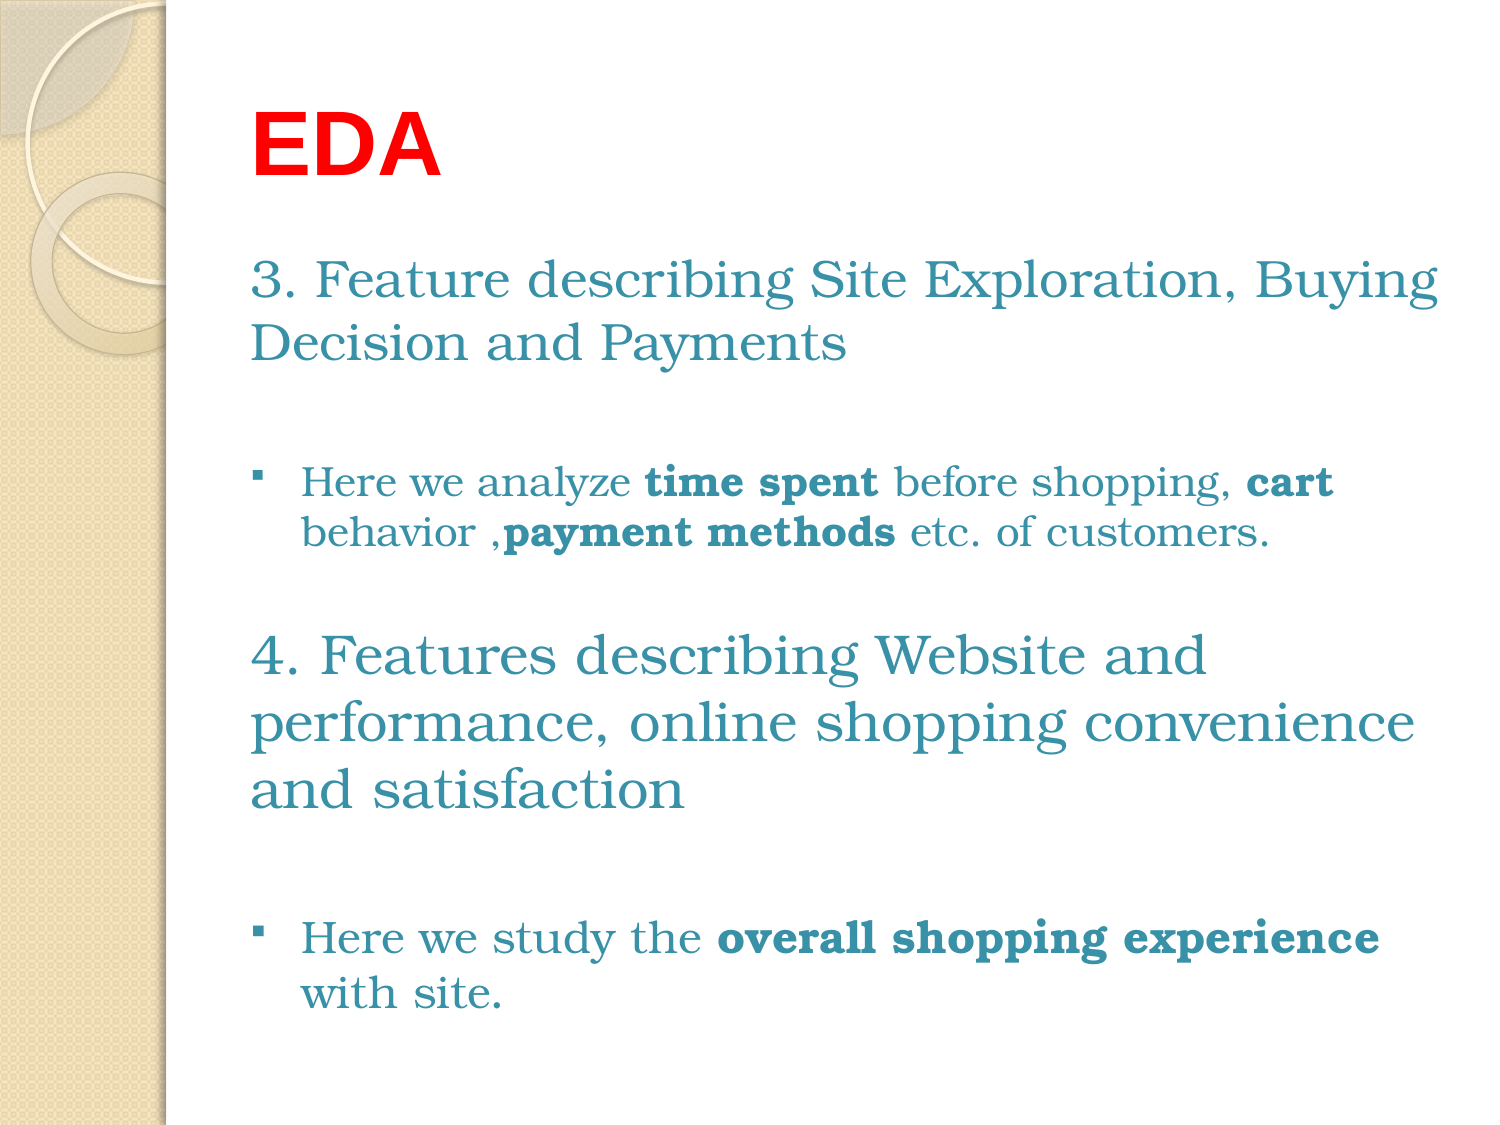

# EDA
3. Feature describing Site Exploration, Buying Decision and Payments

Here we analyze time spent before shopping, cart behavior ,payment methods etc. of customers.

4. Features describing Website and performance, online shopping convenience and satisfaction

Here we study the overall shopping experience with site.